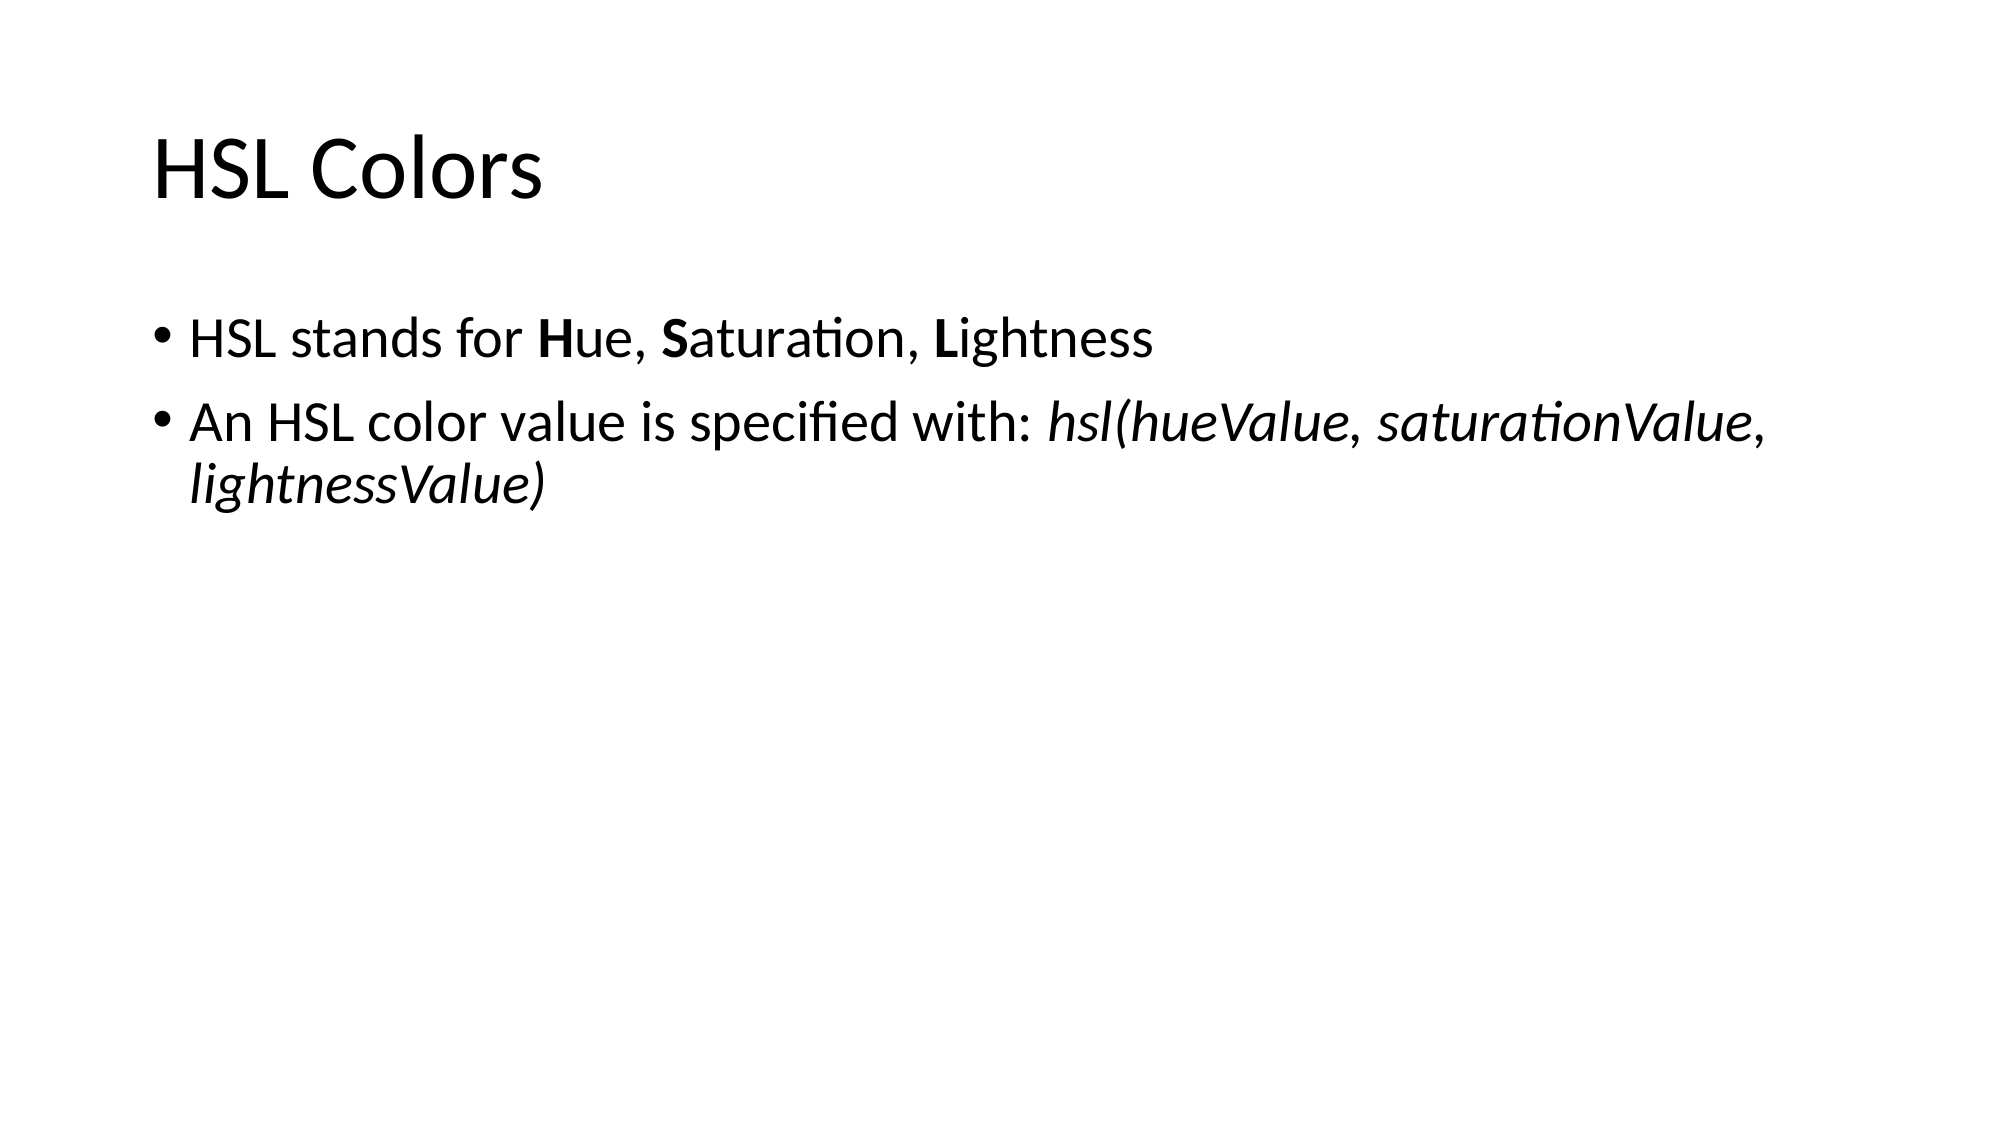

# HSL Colors
HSL stands for Hue, Saturation, Lightness
An HSL color value is specified with: hsl(hueValue, saturationValue, lightnessValue)